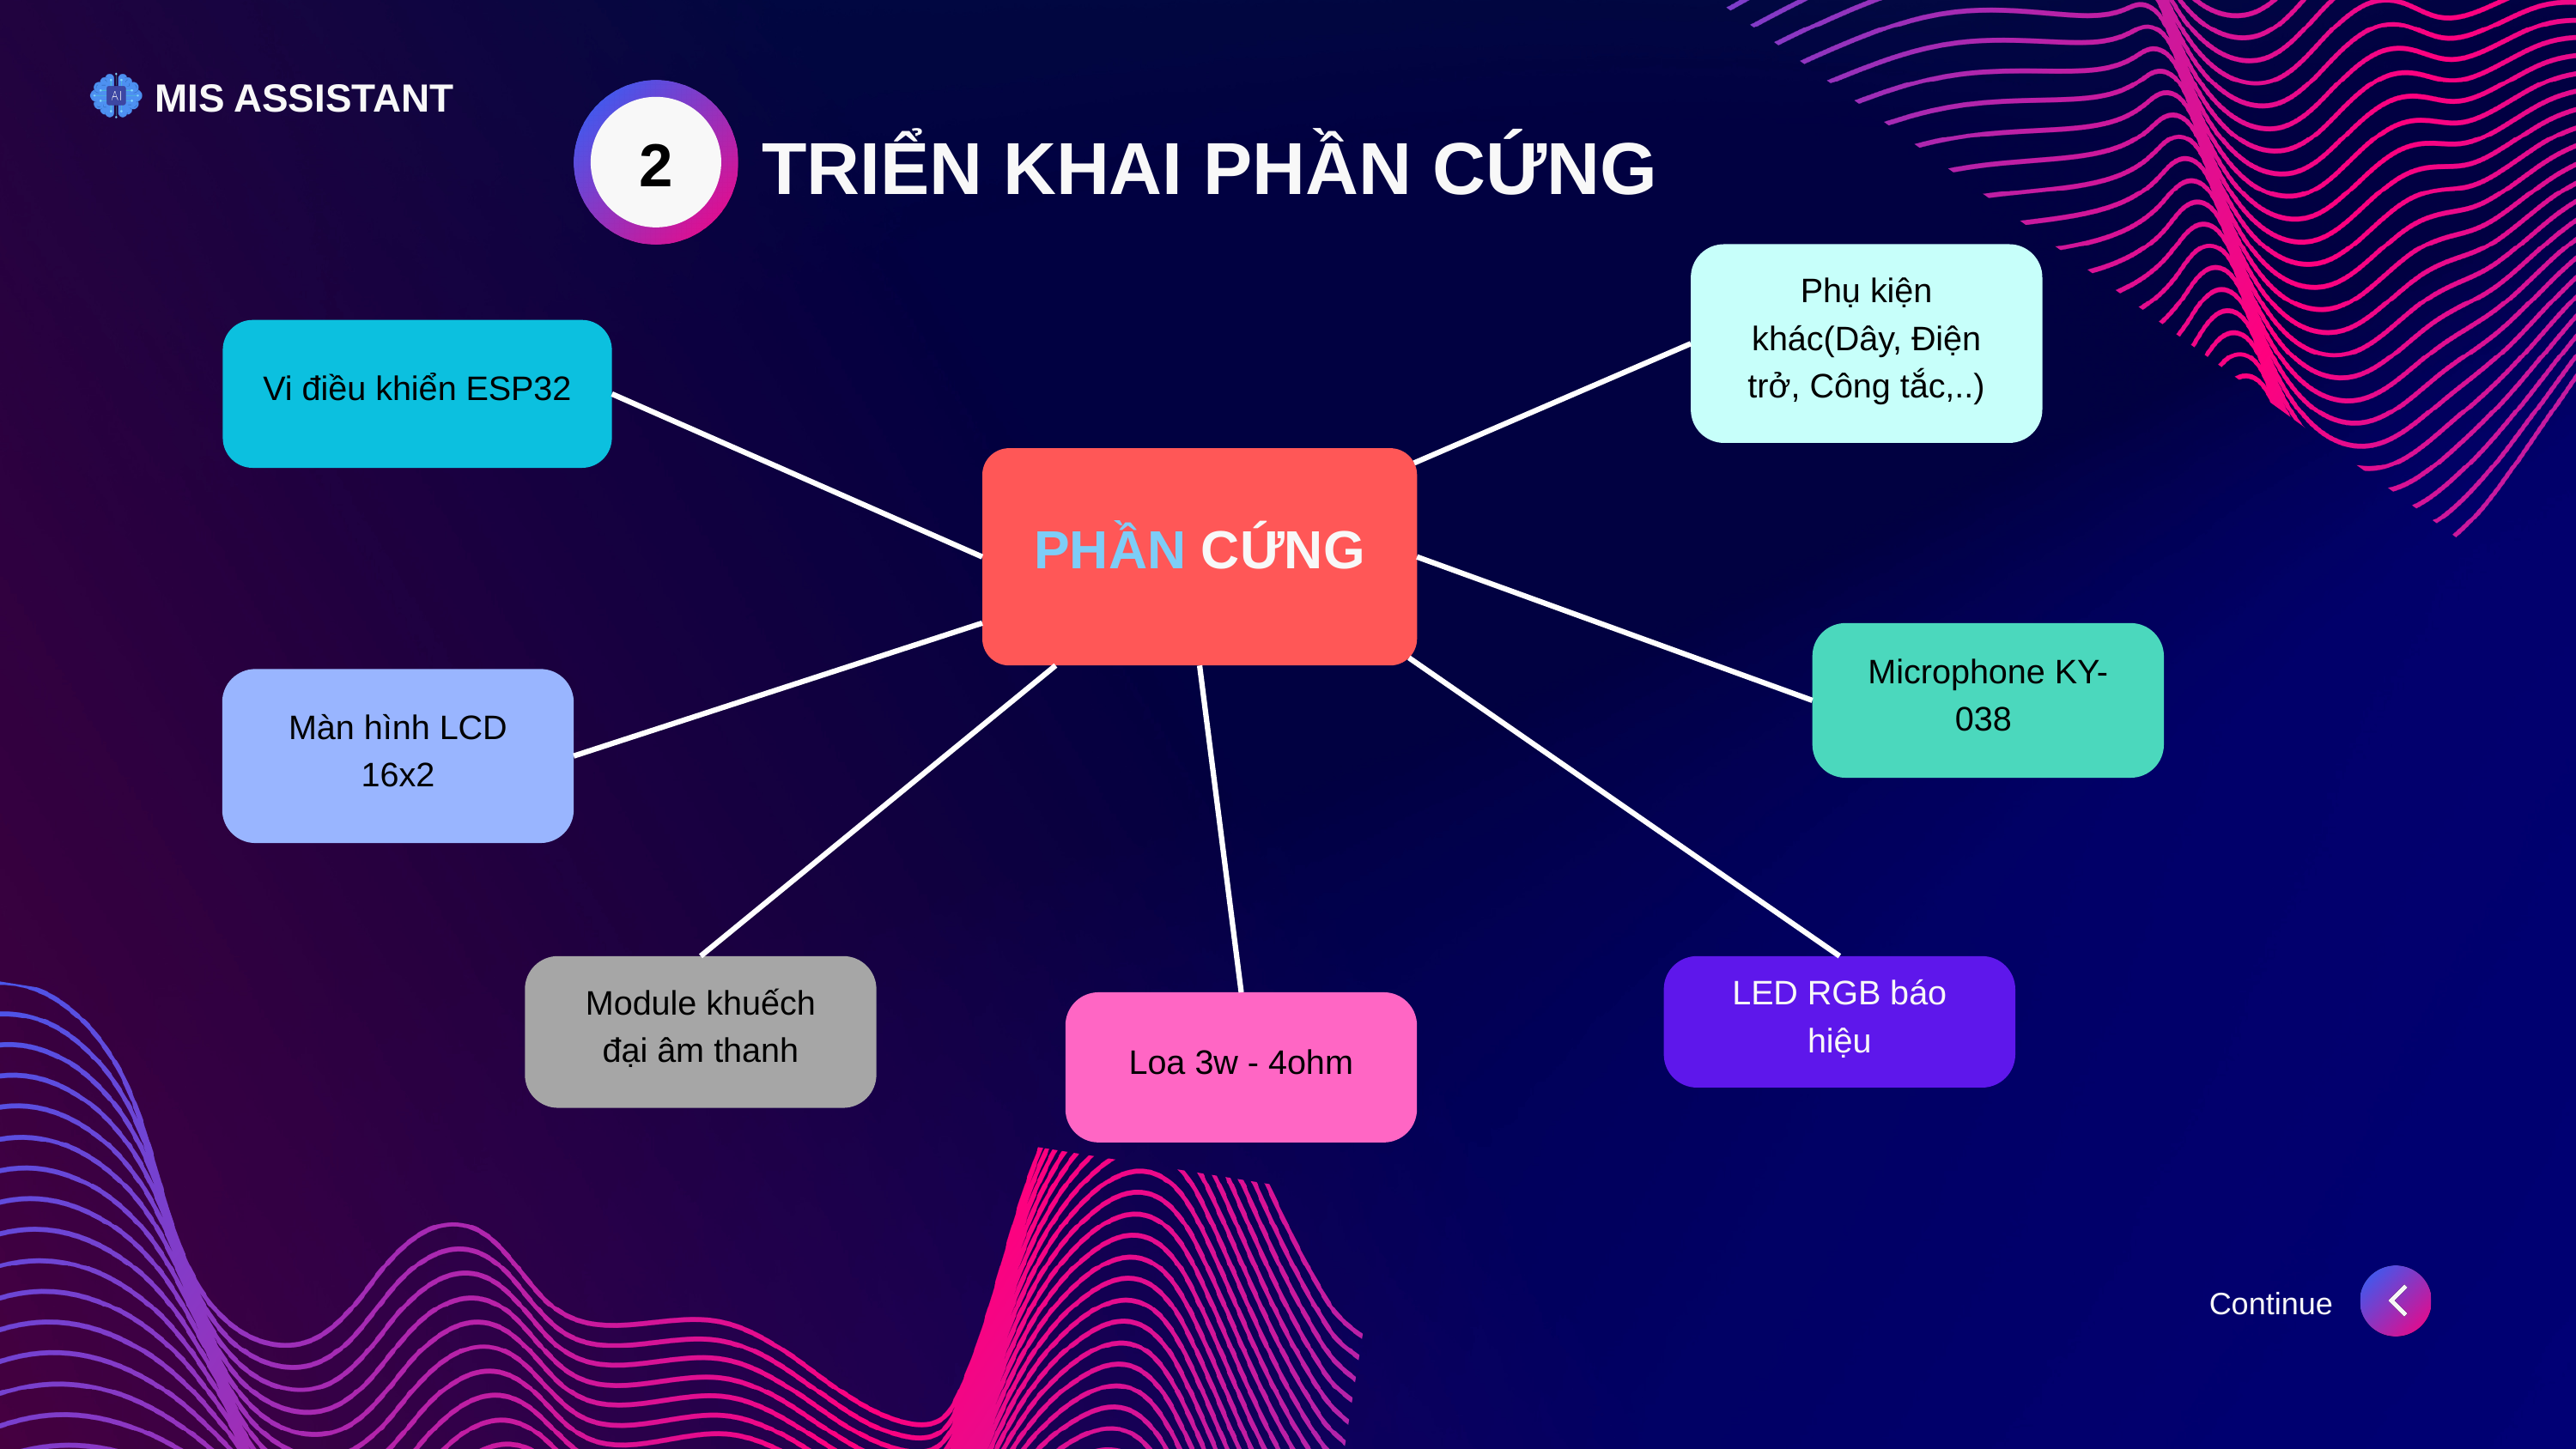

MIS ASSISTANT

2
TRIỂN KHAI PHẦN CỨNG

Phụ kiện khác(Dây, Điện trở, Công tắc,..)

Vi điều khiển ESP32

PHẦN CỨNG

Microphone KY-038

Màn hình LCD 16x2

Module khuếch đại âm thanh

LED RGB báo hiệu

Loa 3w - 4ohm

Continue